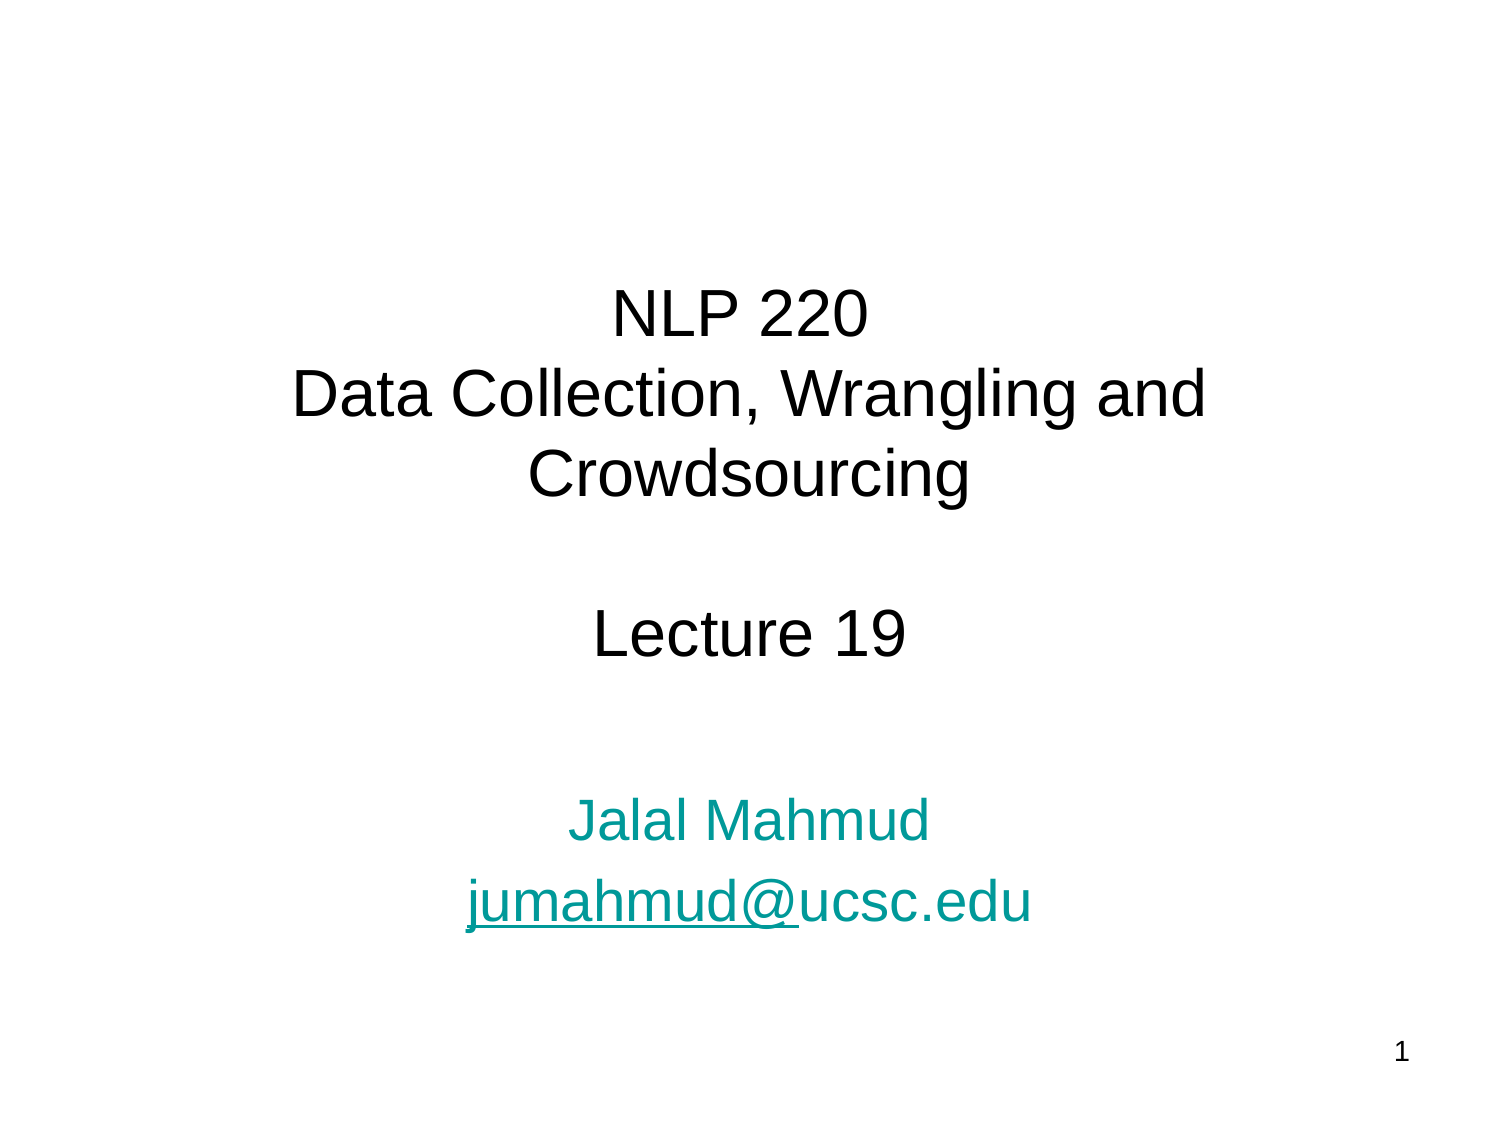

NLP 220
Data Collection, Wrangling and Crowdsourcing
Lecture 19

Jalal Mahmud
jumahmud@ucsc.edu
1